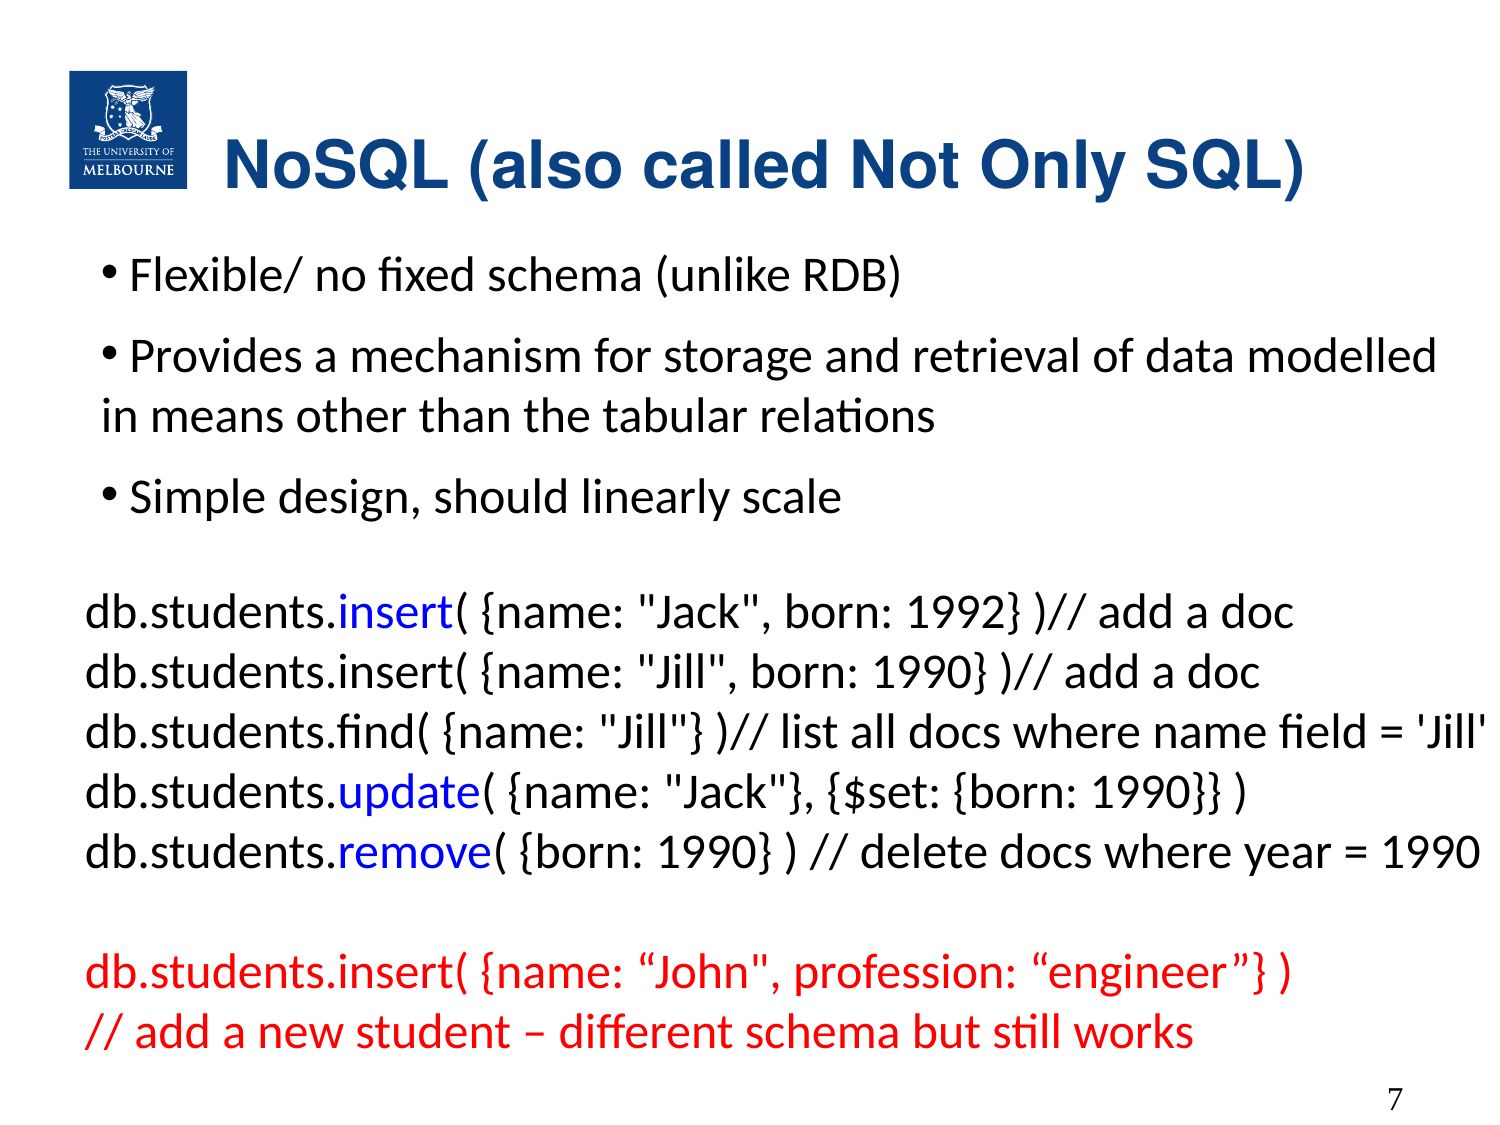

# NoSQL (also called Not Only SQL)
 Flexible/ no fixed schema (unlike RDB)
 Provides a mechanism for storage and retrieval of data modelled in means other than the tabular relations
 Simple design, should linearly scale

db.students.insert( {name: "Jack", born: 1992} )// add a doc
db.students.insert( {name: "Jill", born: 1990} )// add a doc
db.students.find( {name: "Jill"} )// list all docs where name field = 'Jill'
db.students.update( {name: "Jack"}, {$set: {born: 1990}} )
db.students.remove( {born: 1990} ) // delete docs where year = 1990

db.students.insert( {name: “John", profession: “engineer”} )
// add a new student – different schema but still works